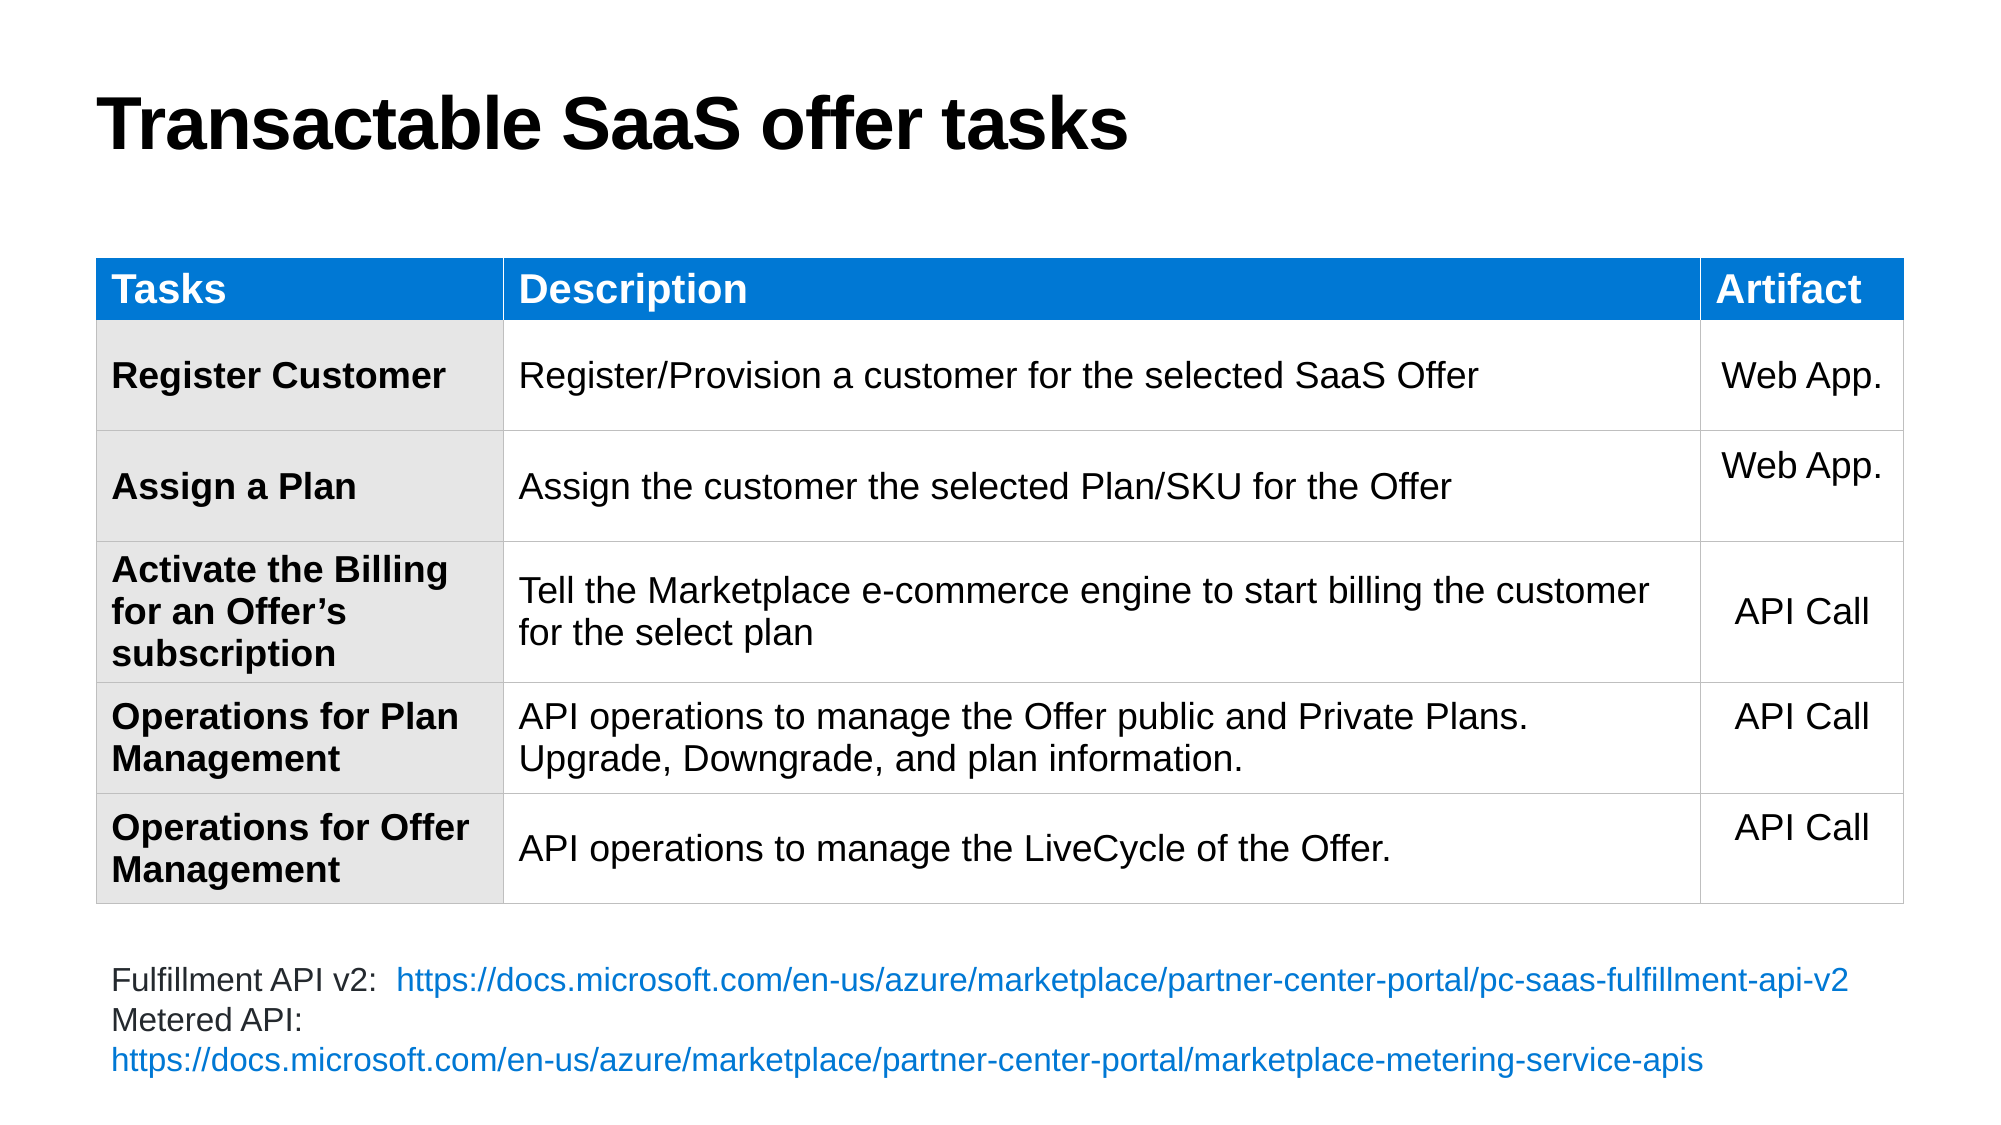

# Transactable SaaS offer tasks
| Tasks | Description | Artifact |
| --- | --- | --- |
| Register Customer | Register/Provision a customer for the selected SaaS Offer | Web App. |
| Assign a Plan | Assign the customer the selected Plan/SKU for the Offer | Web App. |
| Activate the Billing for an Offer’s subscription | Tell the Marketplace e-commerce engine to start billing the customer for the select plan | API Call |
| Operations for Plan Management | API operations to manage the Offer public and Private Plans. Upgrade, Downgrade, and plan information. | API Call |
| Operations for Offer Management | API operations to manage the LiveCycle of the Offer. | API Call |
Fulfillment API v2:  https://docs.microsoft.com/en-us/azure/marketplace/partner-center-portal/pc-saas-fulfillment-api-v2
Metered API:  https://docs.microsoft.com/en-us/azure/marketplace/partner-center-portal/marketplace-metering-service-apis